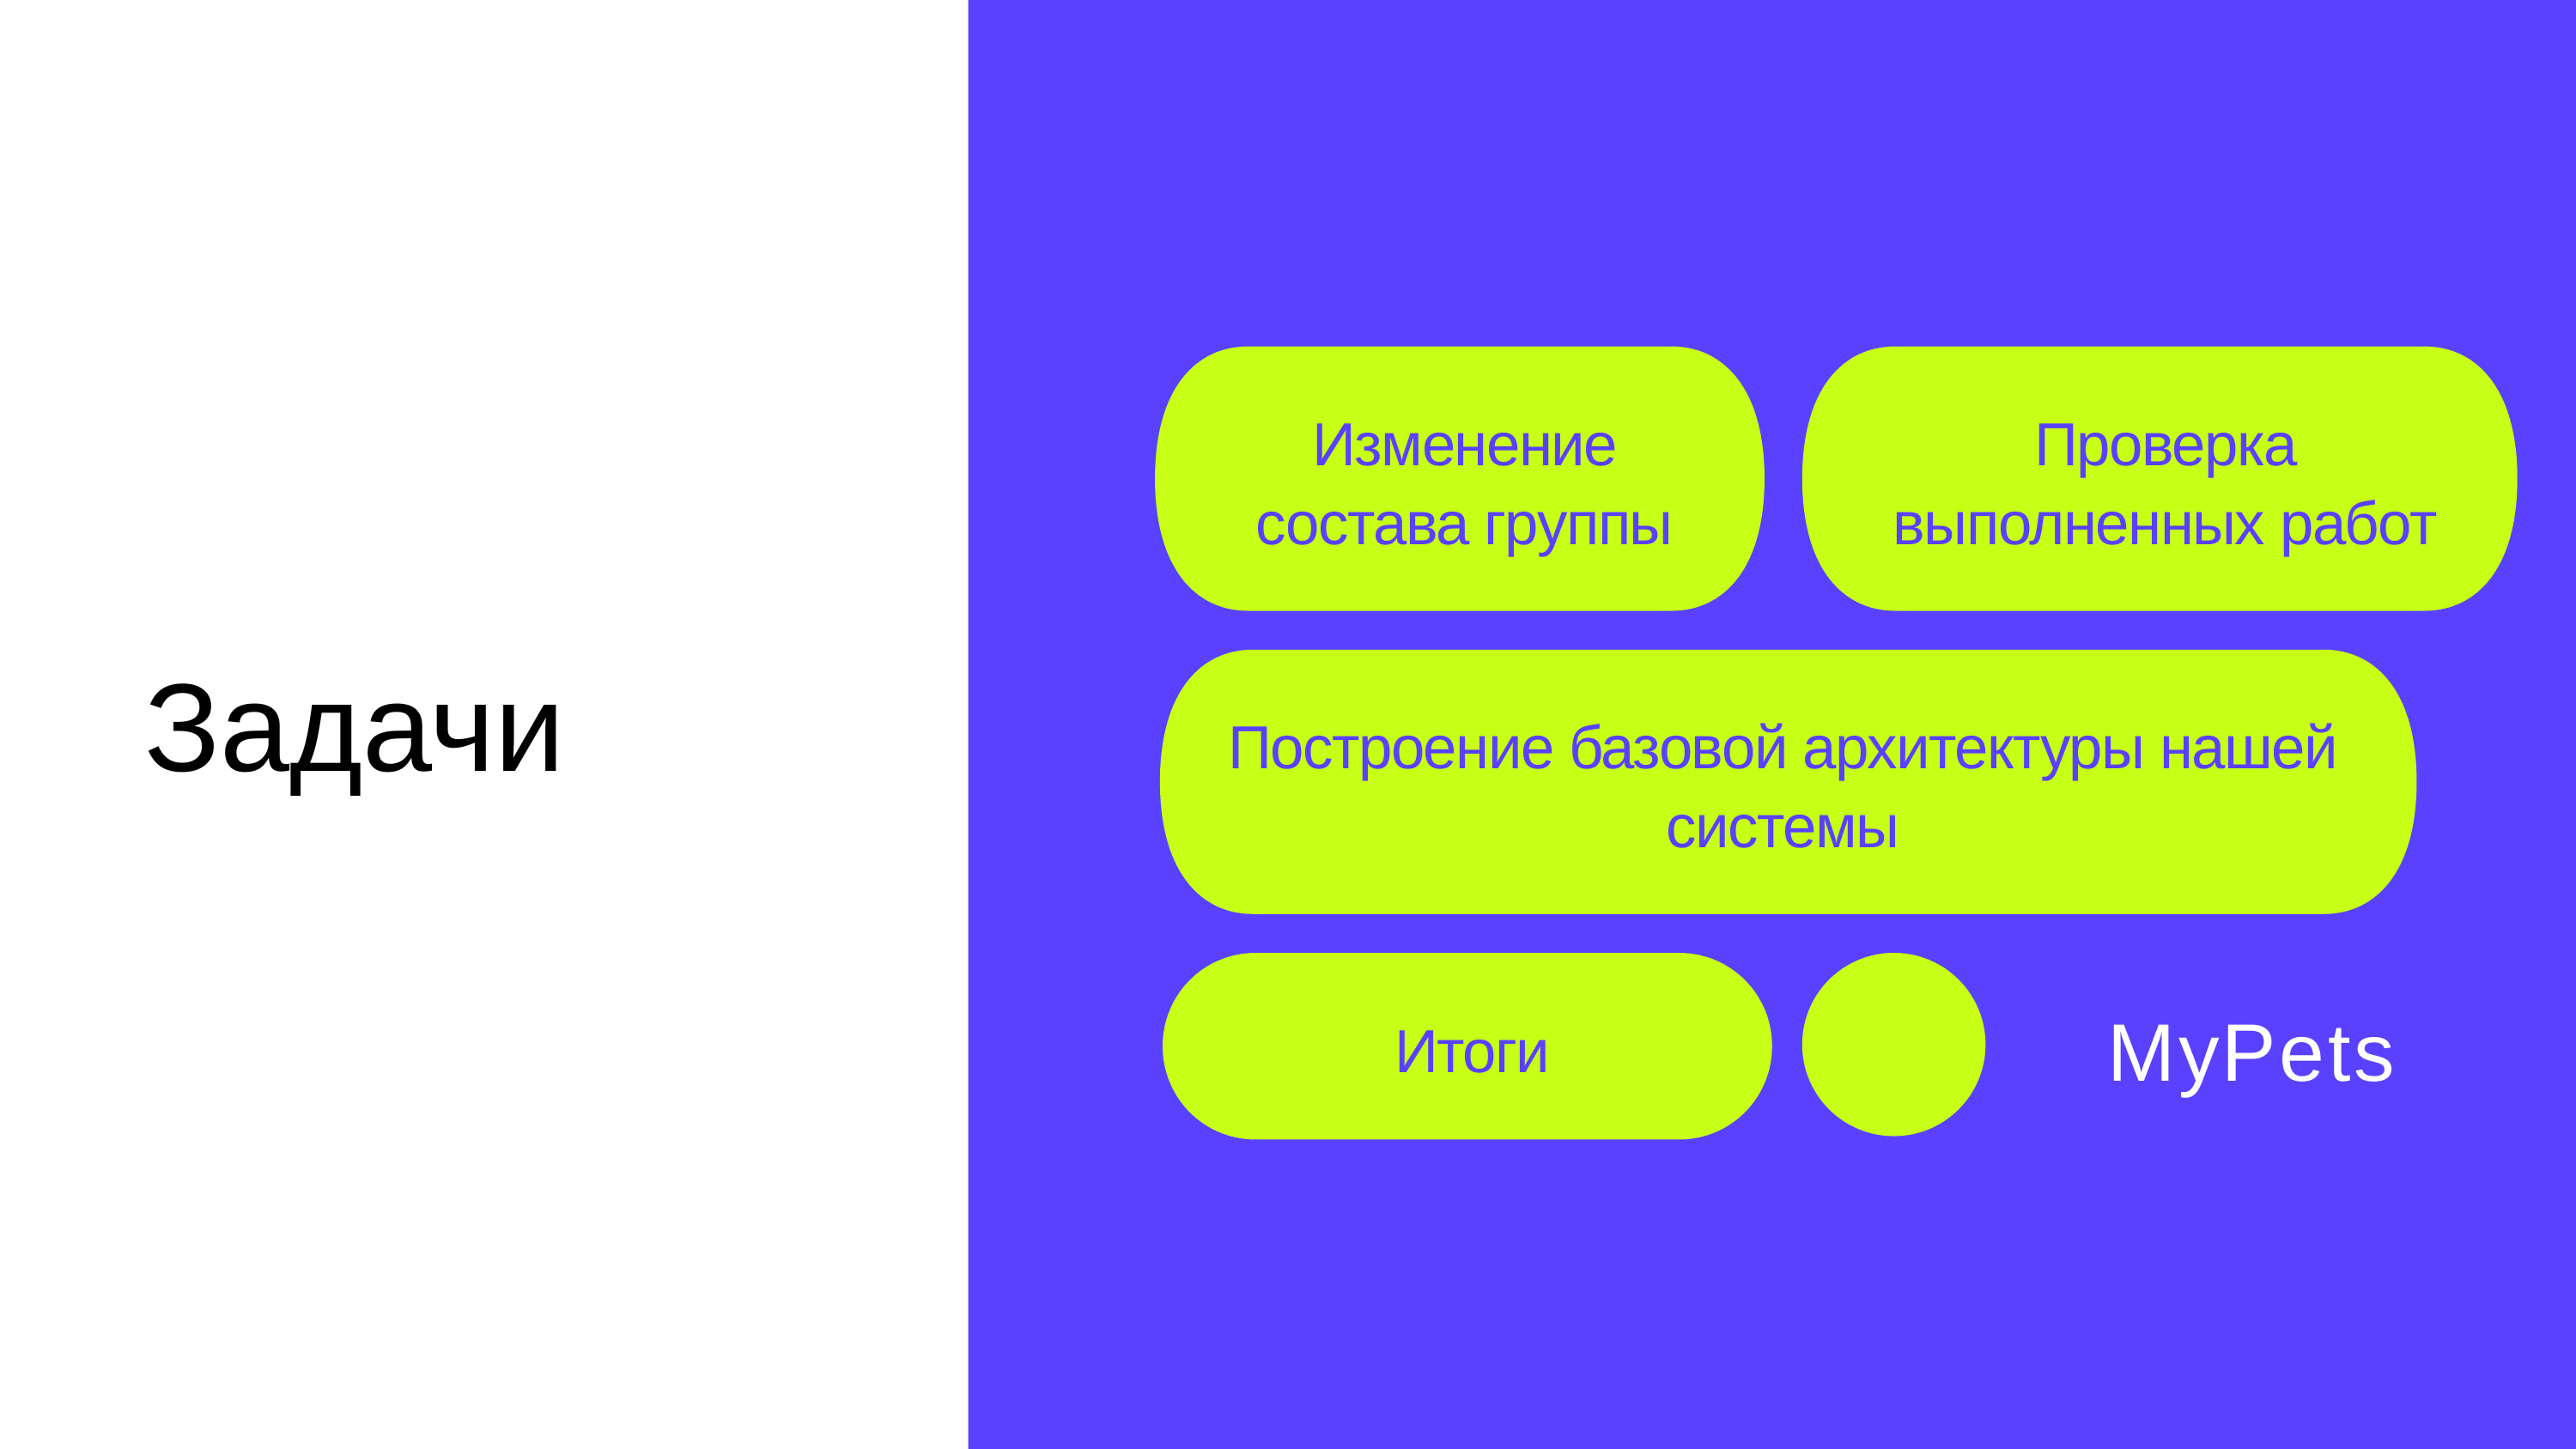

Изменение состава группы

Проверка выполненных работ

Построение базовой архитектуры нашей системы
Задачи

Итоги

MyPets